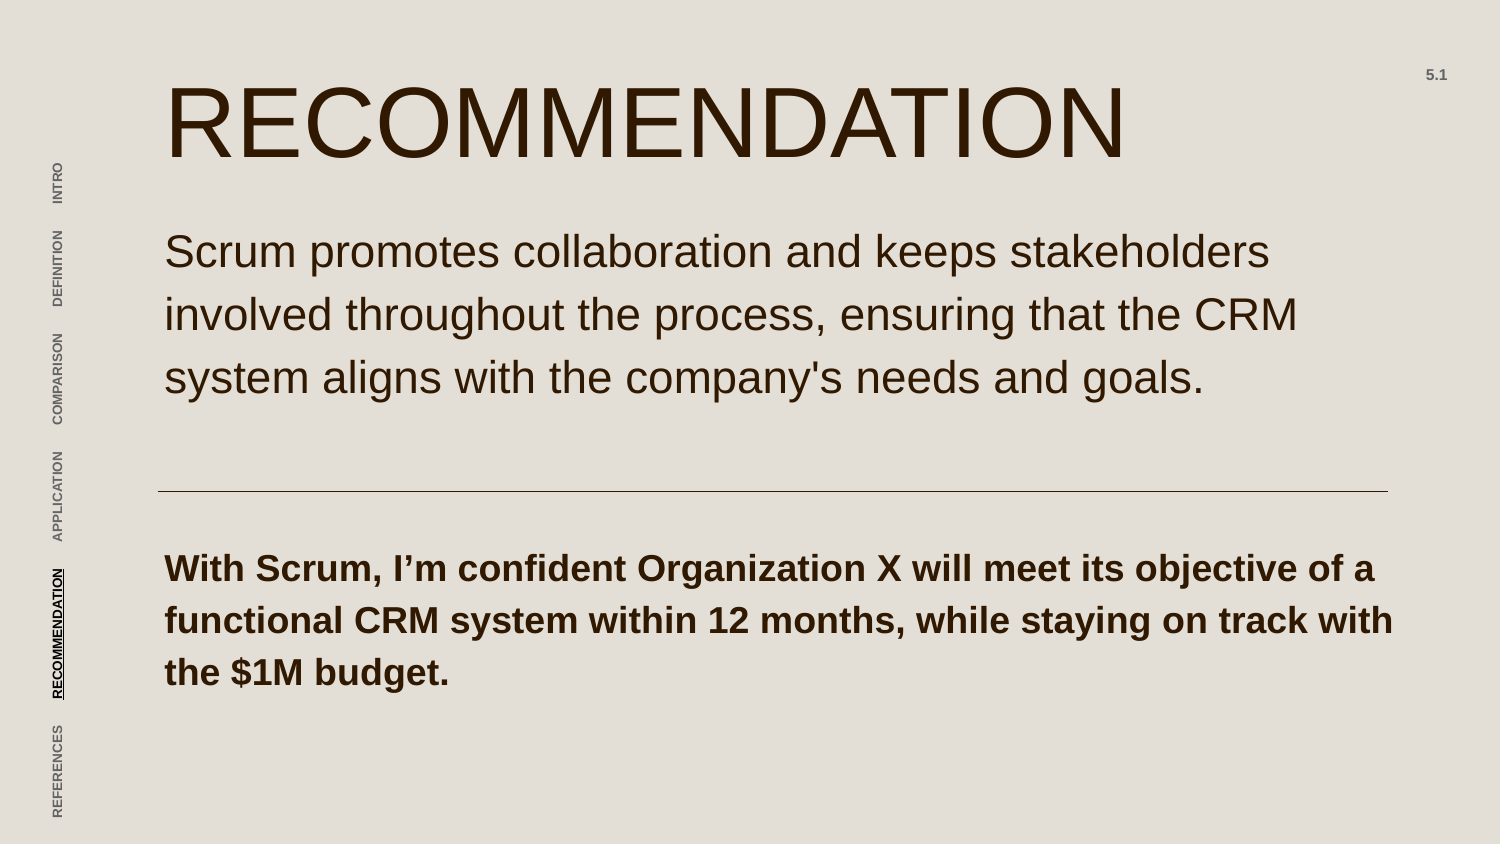

RECOMMENDATION
5.1
Scrum promotes collaboration and keeps stakeholders involved throughout the process, ensuring that the CRM system aligns with the company's needs and goals.
REFERENCES       RECOMMENDATION       APPLICATION       COMPARISON       DEFINITION       INTRO
With Scrum, I’m confident Organization X will meet its objective of a functional CRM system within 12 months, while staying on track with the $1M budget.